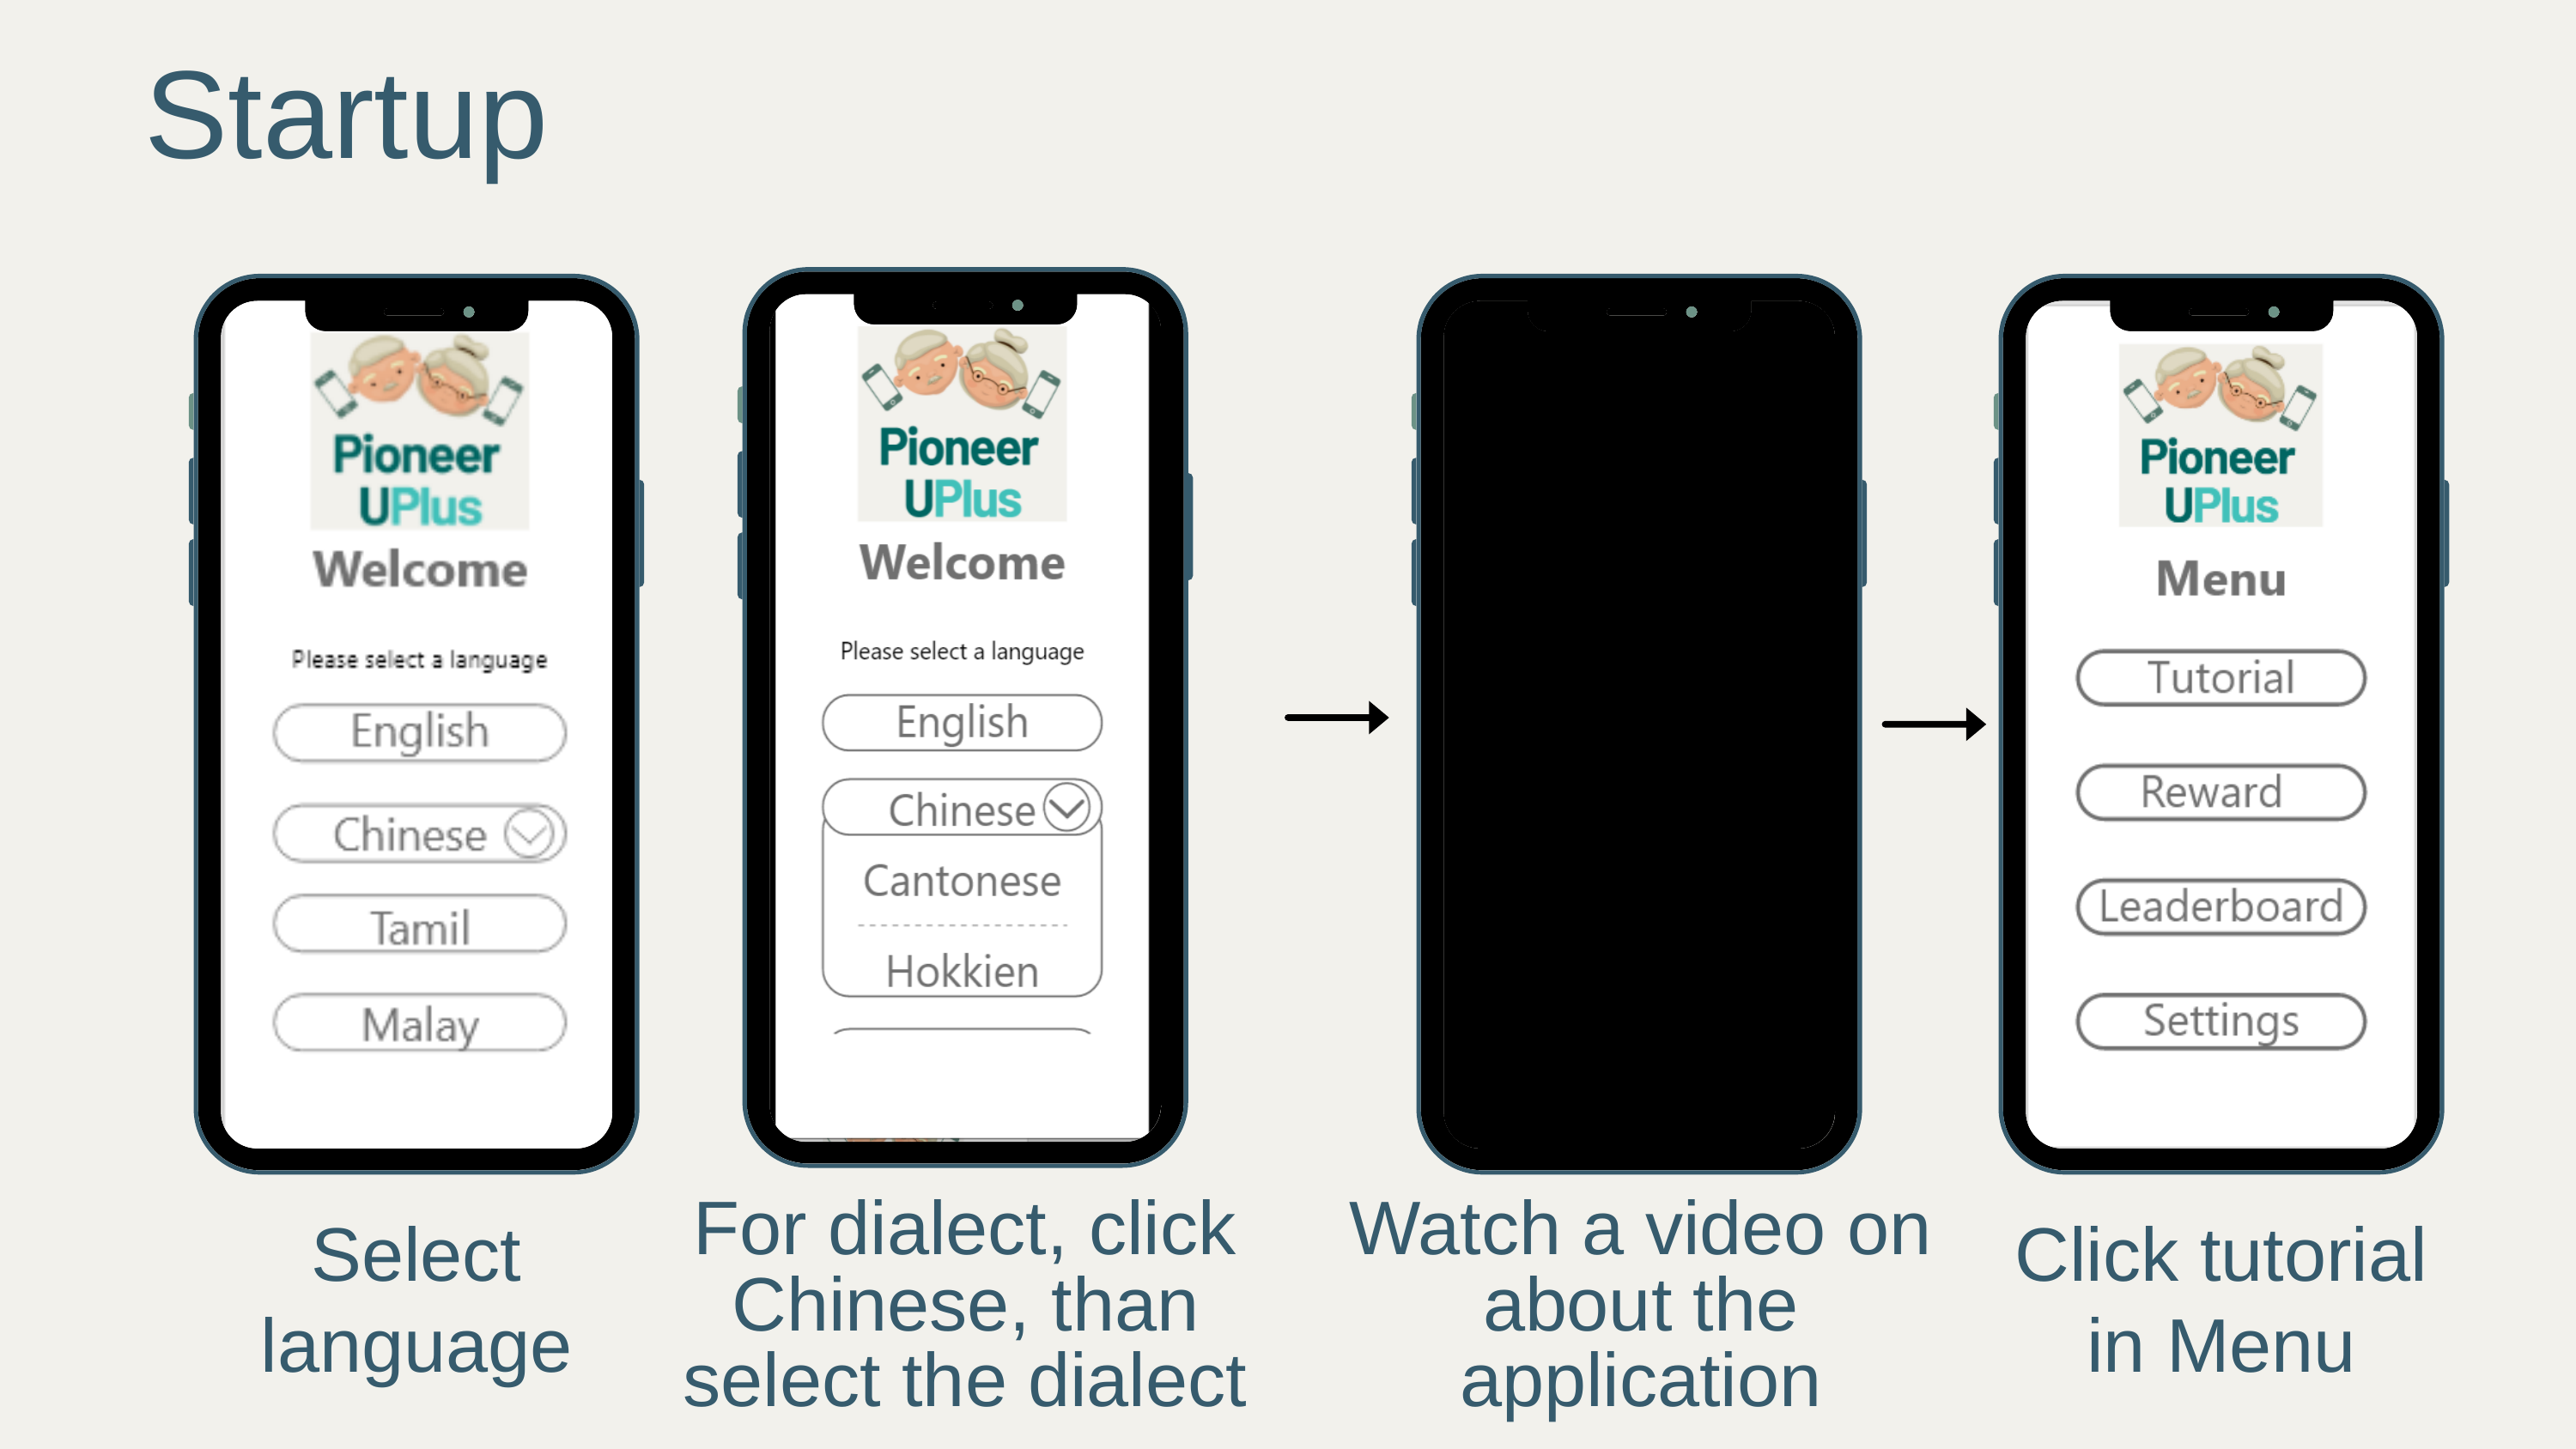

Startup

For dialect, click Chinese, than select the dialect
Watch a video on about the application
Select
language
Click tutorial in Menu